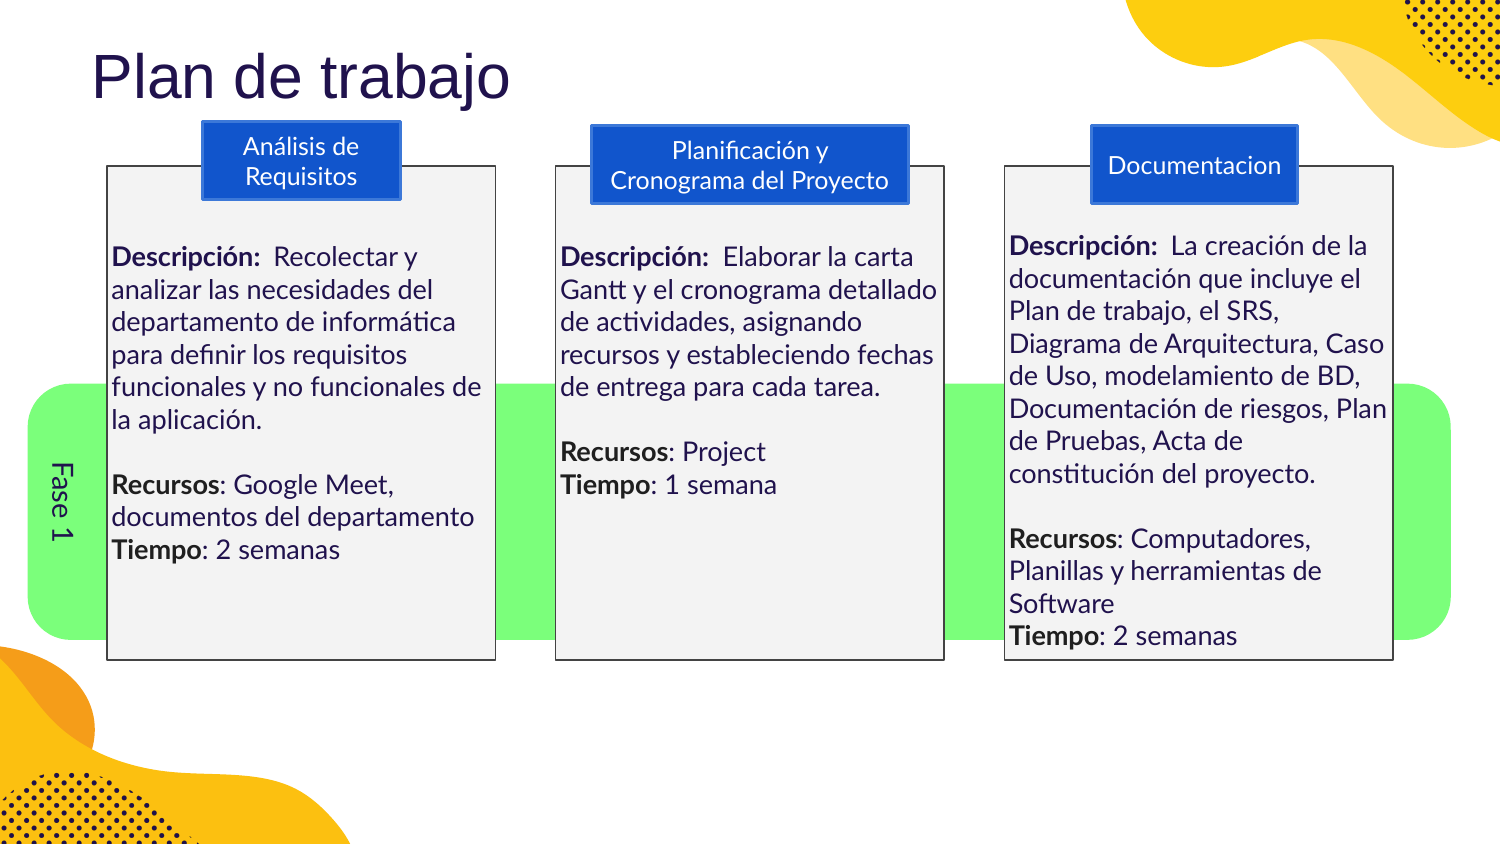

Plan de trabajo
Análisis de Requisitos
Planificación y Cronograma del Proyecto
Documentacion

Descripción:  La creación de la documentación que incluye el Plan de trabajo, el SRS, Diagrama de Arquitectura, Caso de Uso, modelamiento de BD, Documentación de riesgos, Plan de Pruebas, Acta de constitución del proyecto.

Recursos: Computadores, Planillas y herramientas de Software
Tiempo: 2 semanas
Descripción:  Recolectar y analizar las necesidades del departamento de informática para definir los requisitos funcionales y no funcionales de la aplicación.

Recursos: Google Meet, documentos del departamento
Tiempo: 2 semanas
Descripción:  Elaborar la carta Gantt y el cronograma detallado de actividades, asignando recursos y estableciendo fechas de entrega para cada tarea.

Recursos: Project
Tiempo: 1 semana

Fase 1